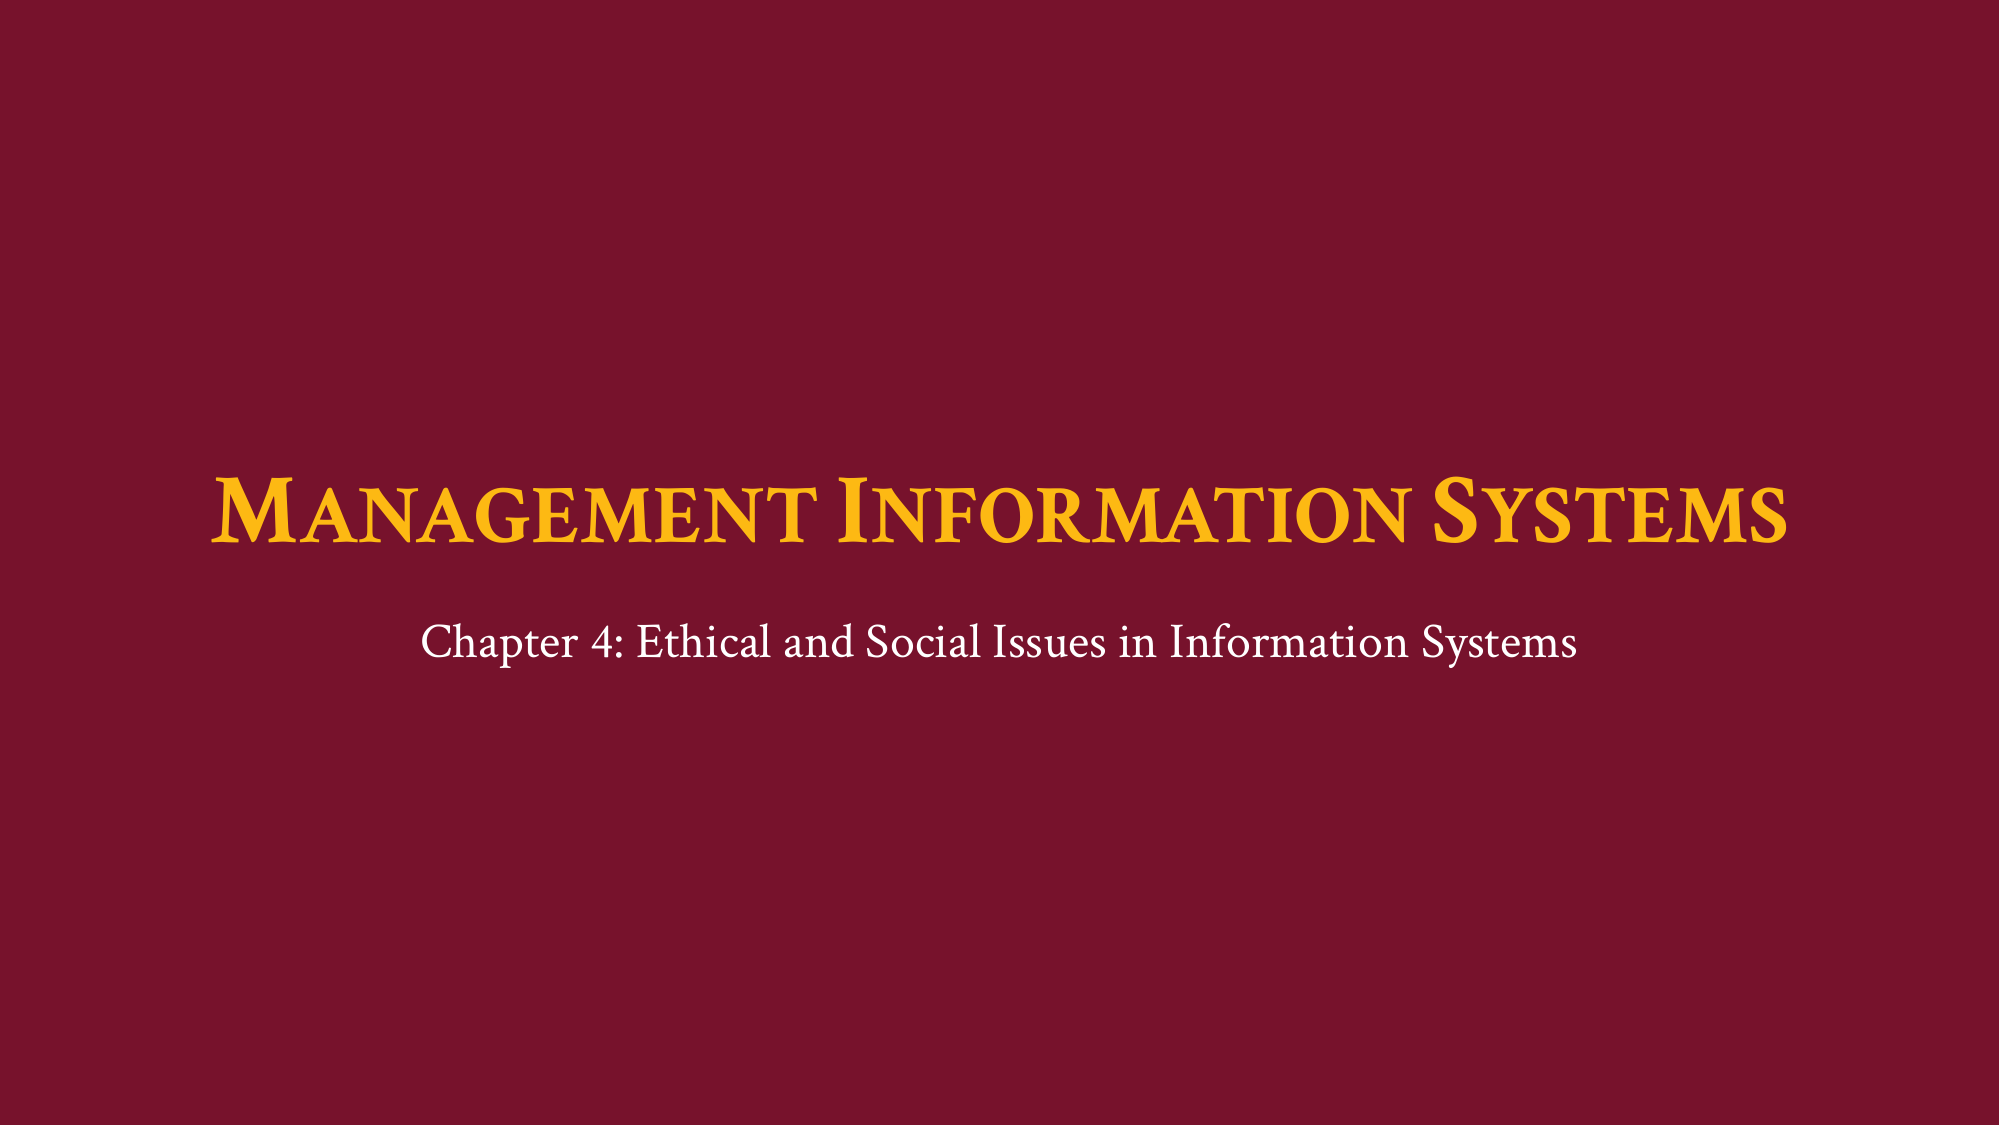

MANAGEMENT INFORMATION SYSTEMS
Chapter 4: Ethical and Social Issues in Information Systems